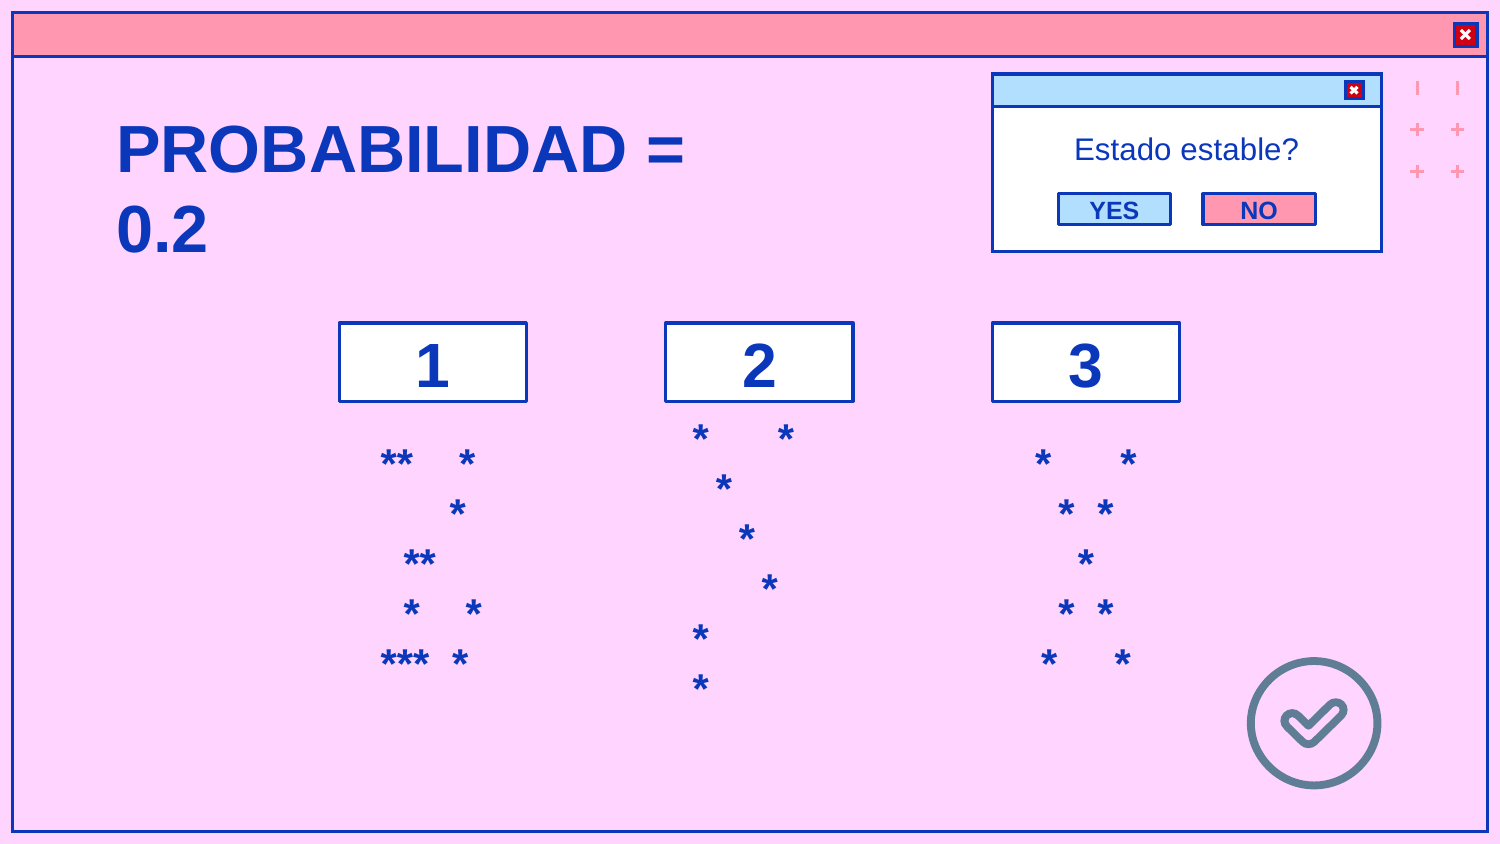

YES
NO
# PROBABILIDAD = 0.2
Estado estable?
1
2
3
**    *
      *
  **
  *    *
***  *
*      *
  *
    *
      *
*        *
*      *
*  *
*
*  *
*     *